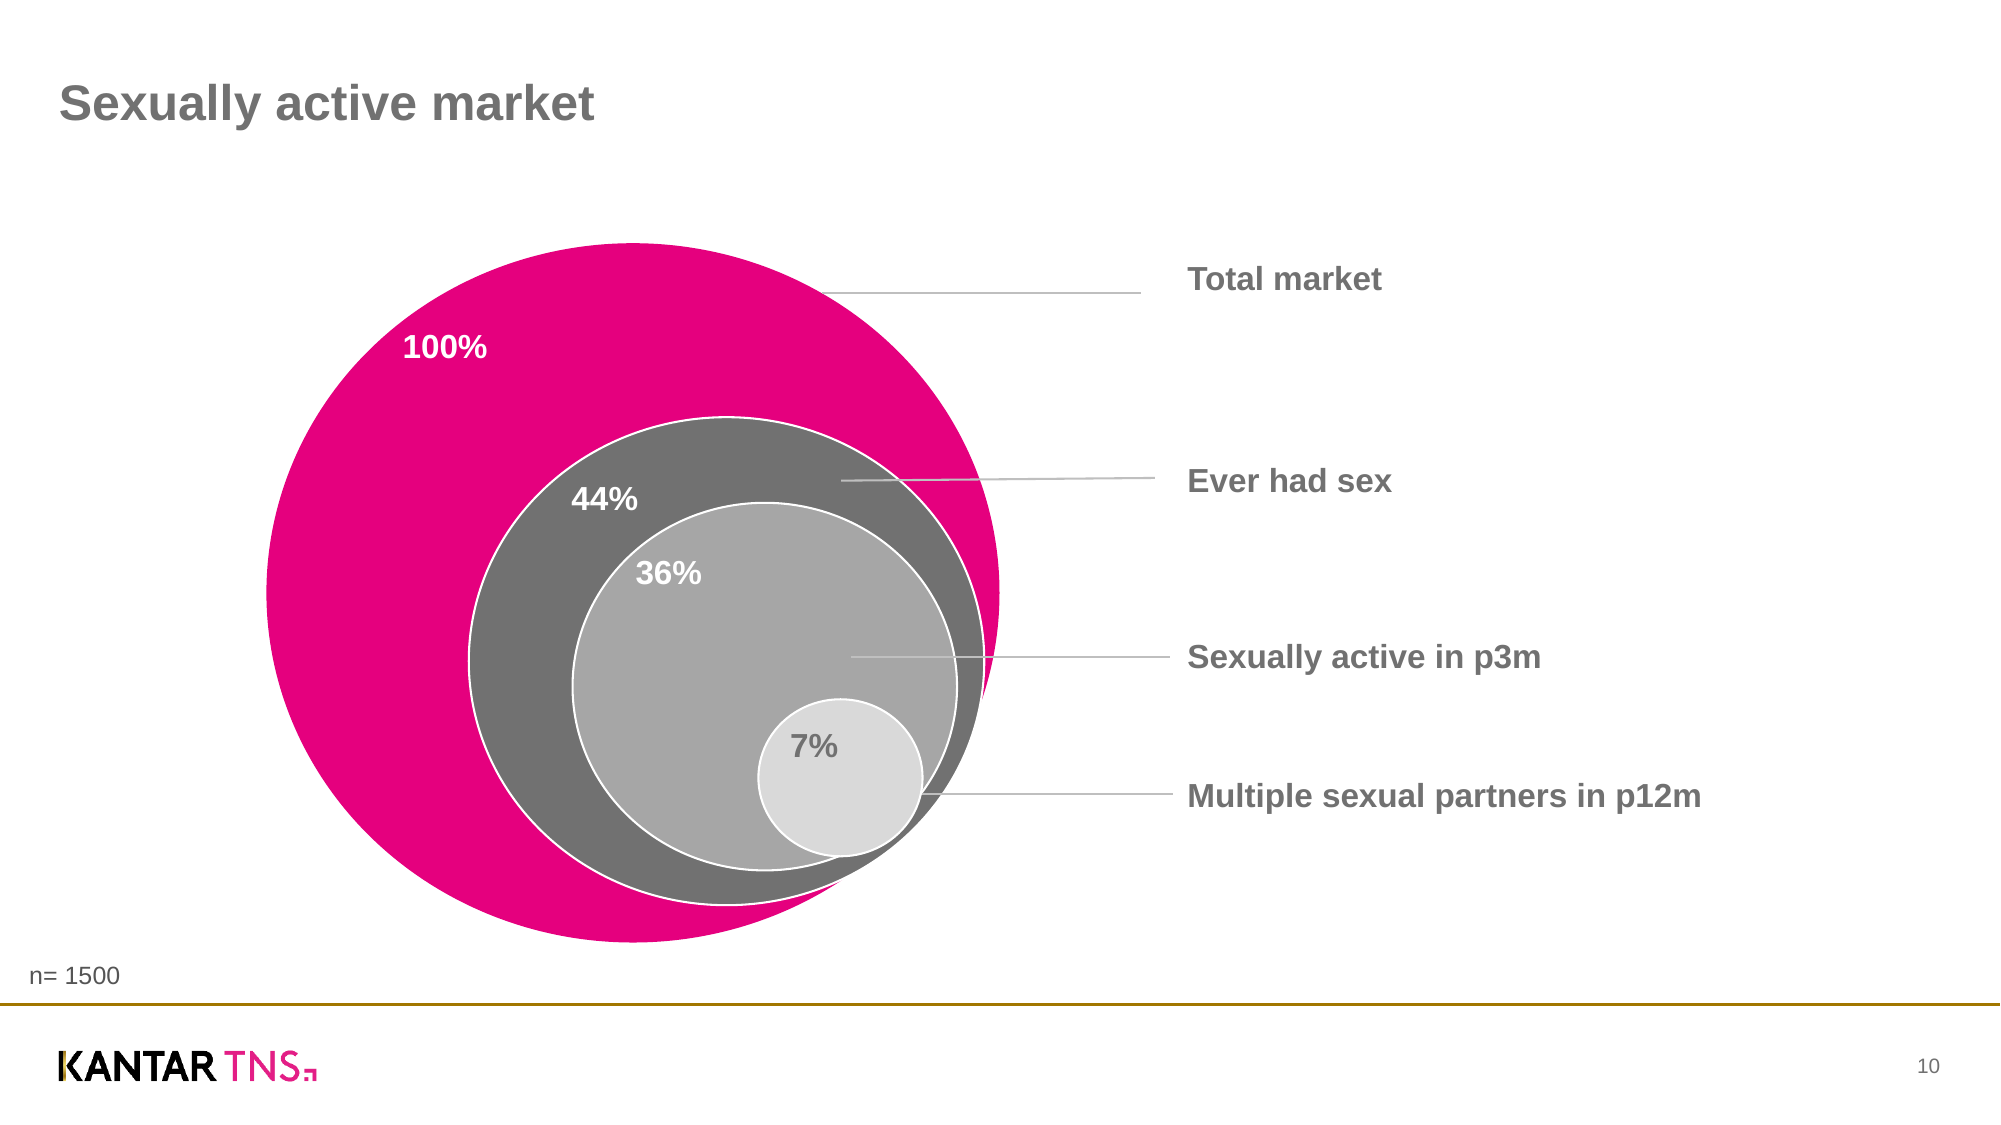

# Sexually active market

Total market
100%

Ever had sex
44%

36%
Sexually active in p3m

7%
7%
Multiple sexual partners in p12m
n= 1500
10